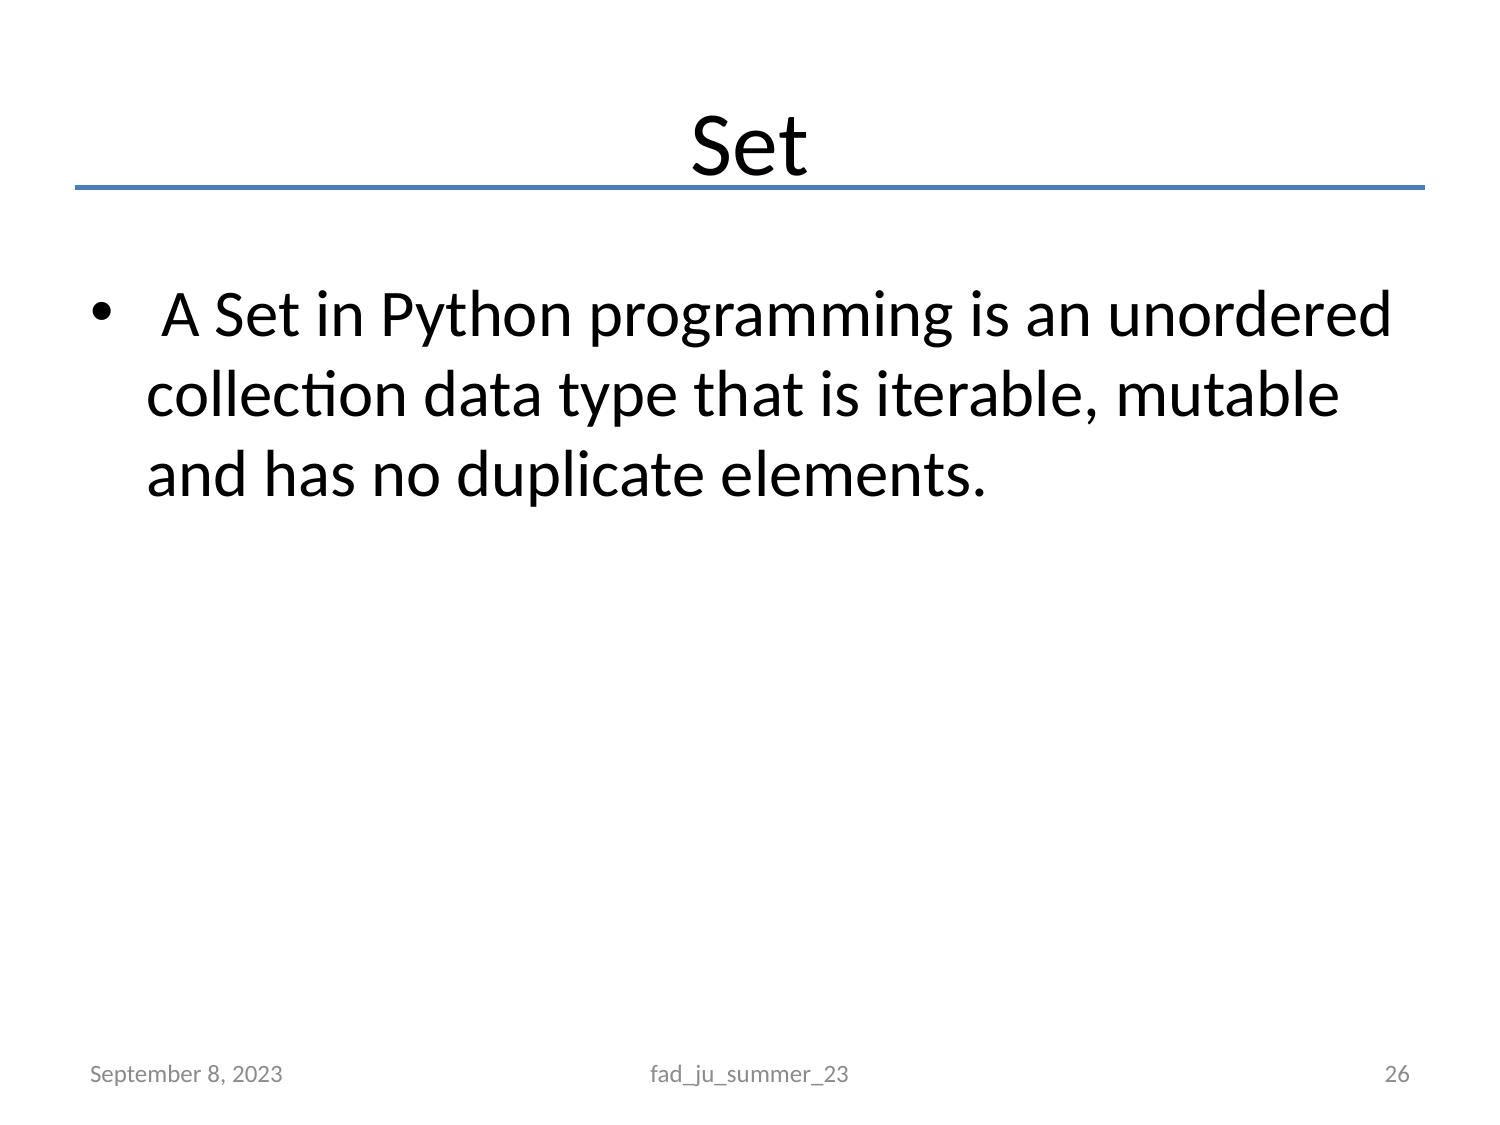

# Set
 A Set in Python programming is an unordered collection data type that is iterable, mutable and has no duplicate elements.
September 8, 2023
fad_ju_summer_23
26